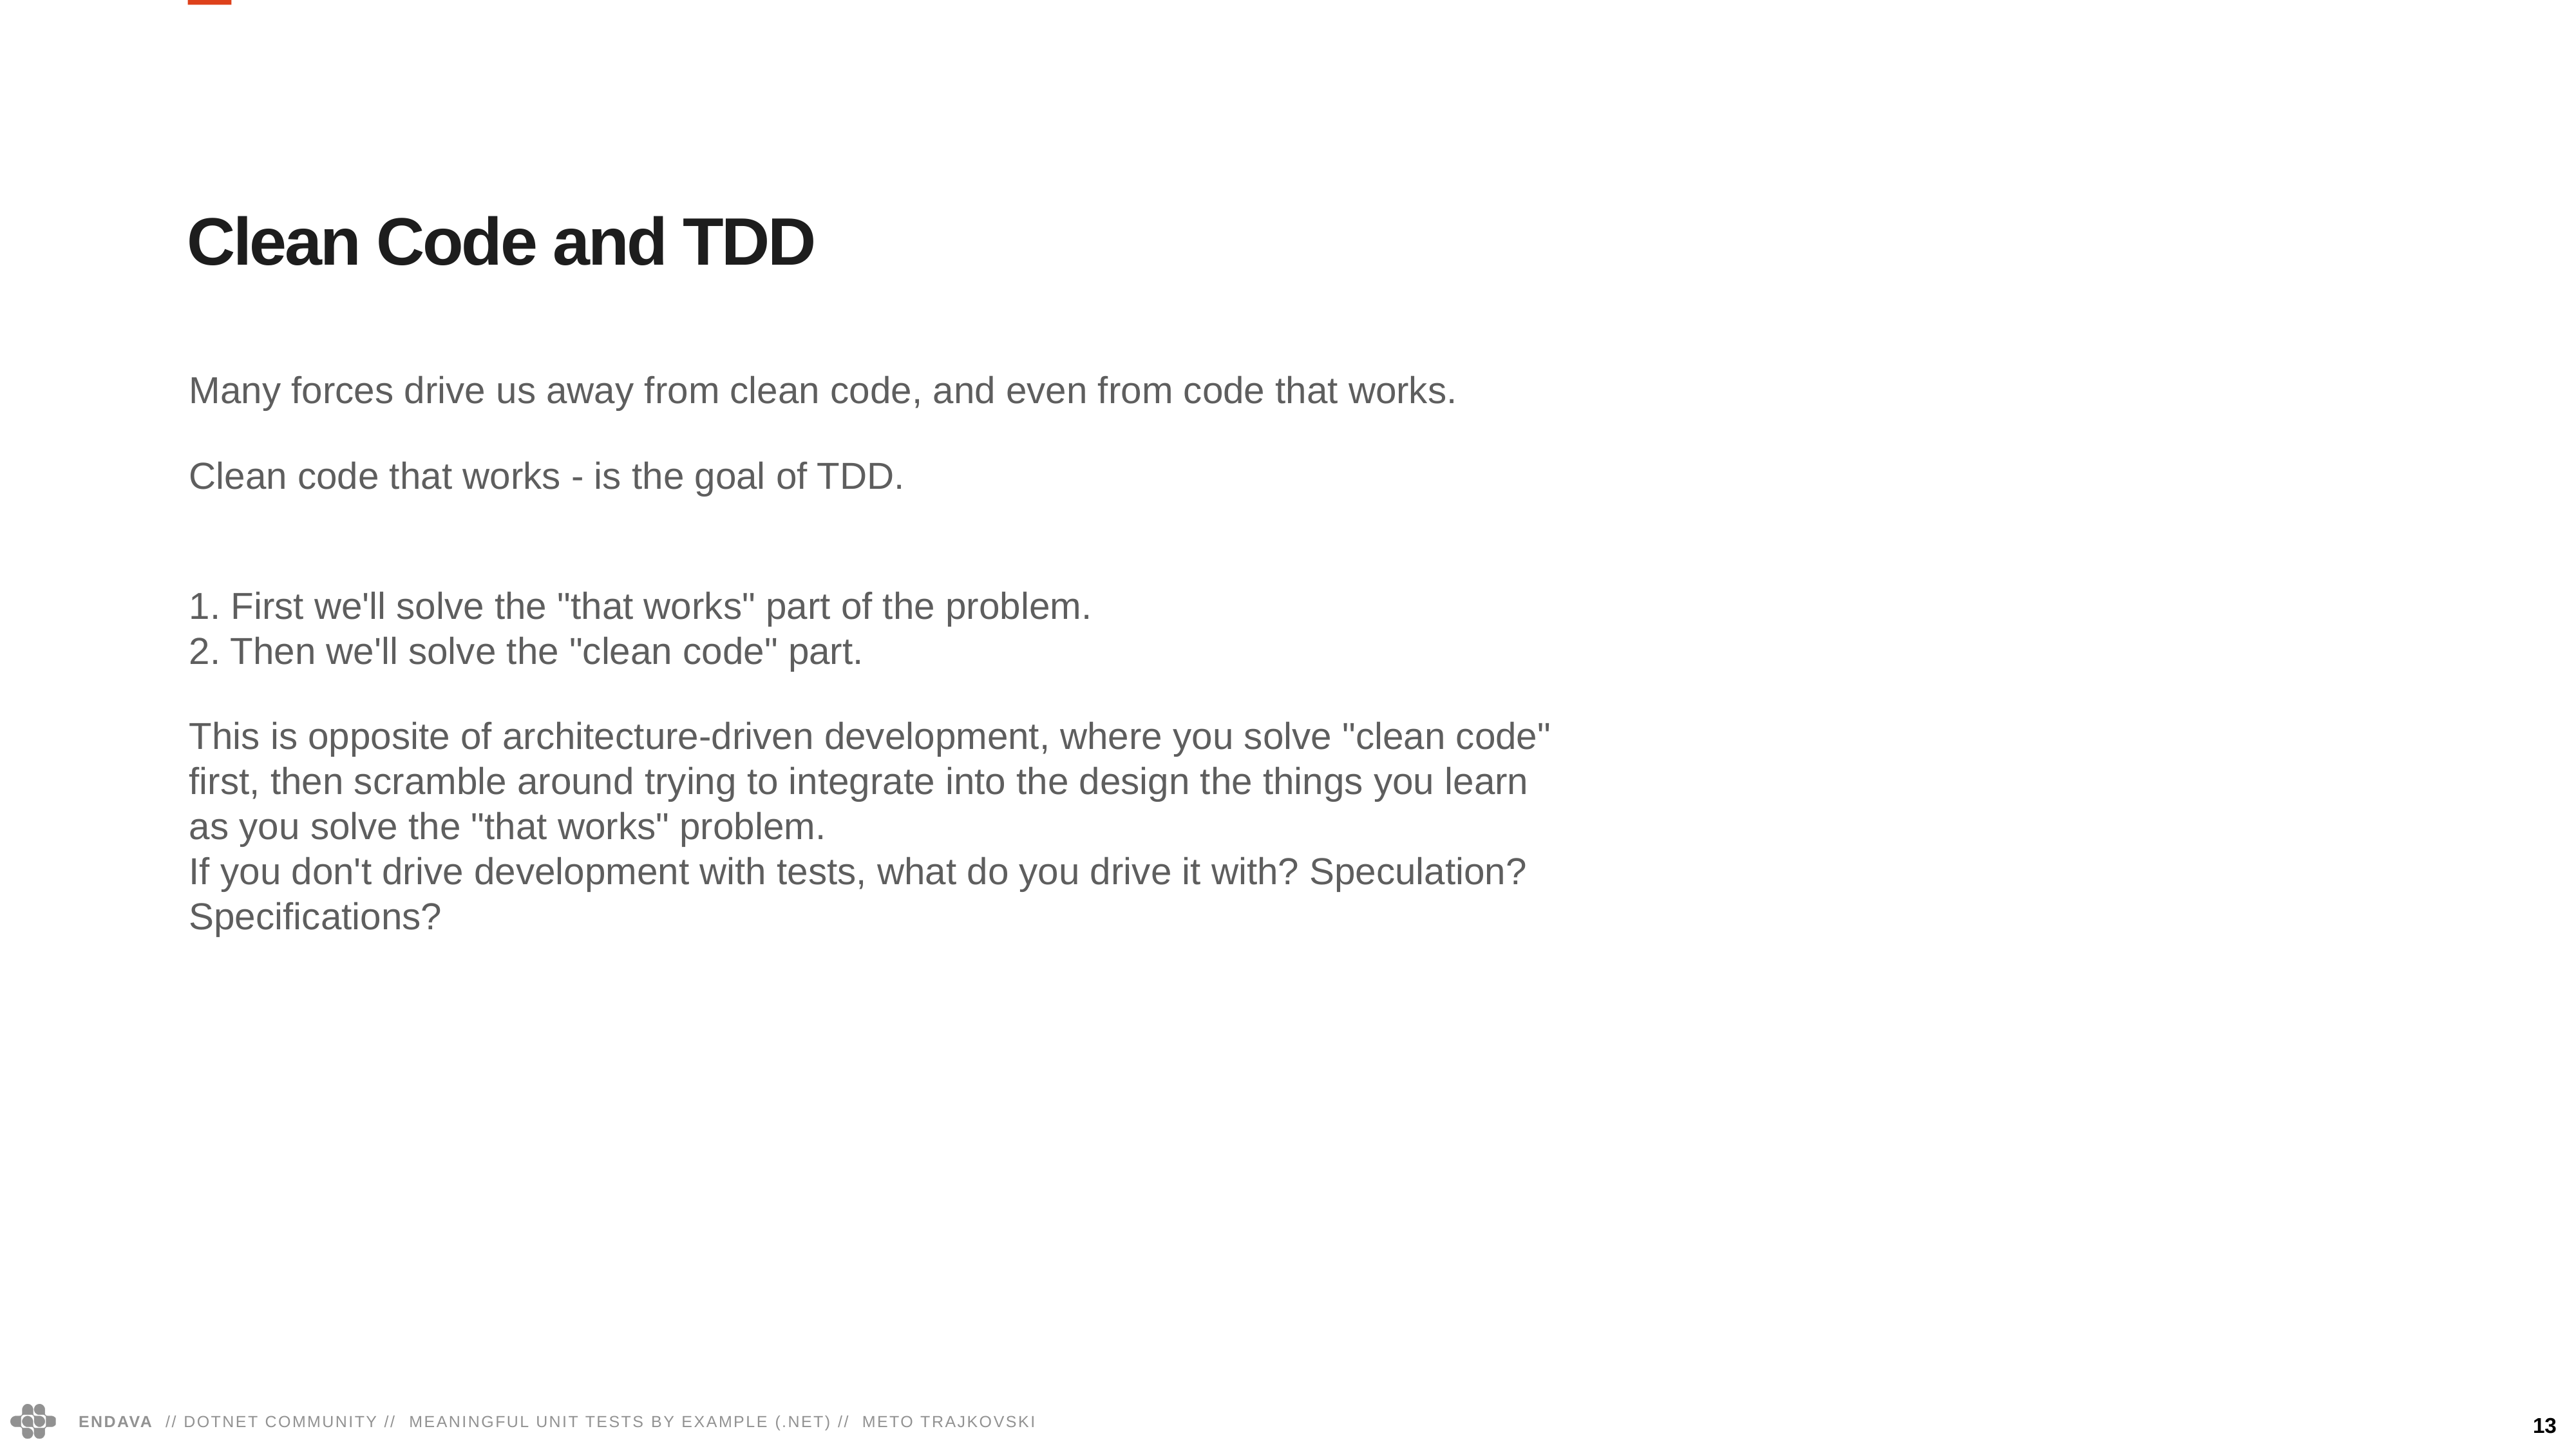

Clean Code and TDD
Many forces drive us away from clean code, and even from code that works.
Clean code that works - is the goal of TDD.
1. First we'll solve the "that works" part of the problem.
2. Then we'll solve the "clean code" part.
This is opposite of architecture-driven development, where you solve "clean code" first, then scramble around trying to integrate into the design the things you learn as you solve the "that works" problem.
If you don't drive development with tests, what do you drive it with? Speculation? Specifications?
13